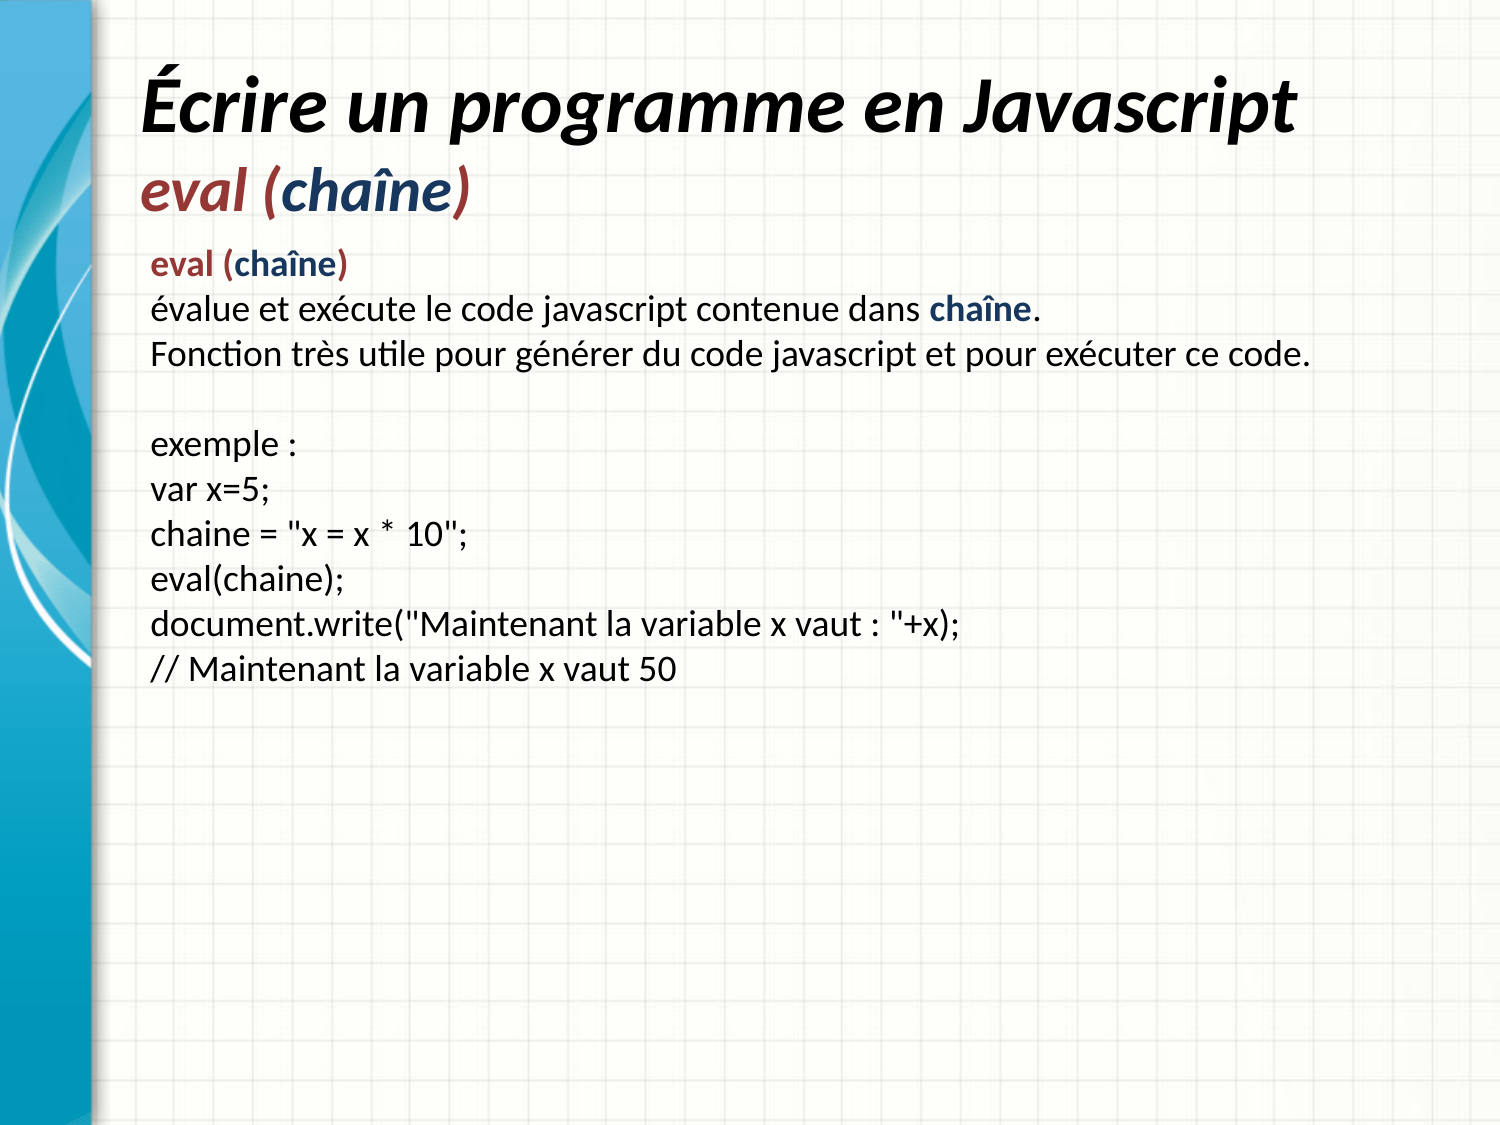

# Écrire un programme en Javascript eval (chaîne)
eval (chaîne)
évalue et exécute le code javascript contenue dans chaîne.
Fonction très utile pour générer du code javascript et pour exécuter ce code.

exemple :
var x=5;
chaine = "x = x * 10";
eval(chaine);
document.write("Maintenant la variable x vaut : "+x);
// Maintenant la variable x vaut 50